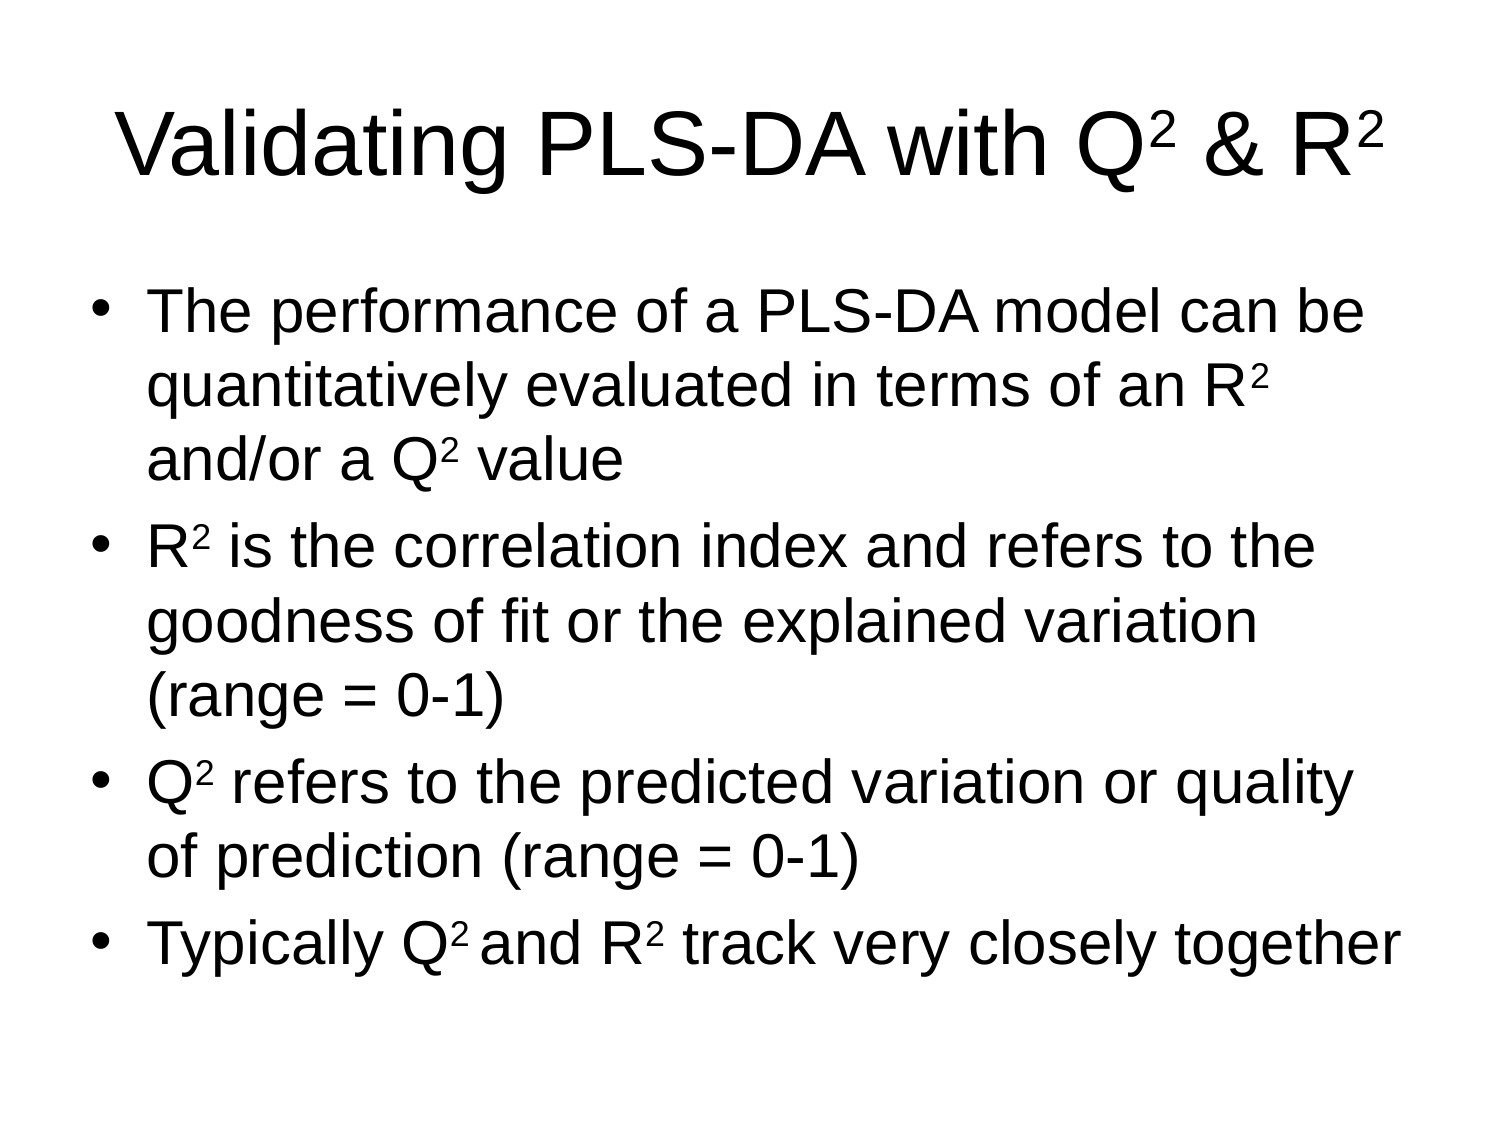

# Validating PLS-DA with Q2 & R2
The performance of a PLS-DA model can be quantitatively evaluated in terms of an R2 and/or a Q2 value
R2 is the correlation index and refers to the goodness of fit or the explained variation (range = 0-1)
Q2 refers to the predicted variation or quality of prediction (range = 0-1)
Typically Q2 and R2 track very closely together